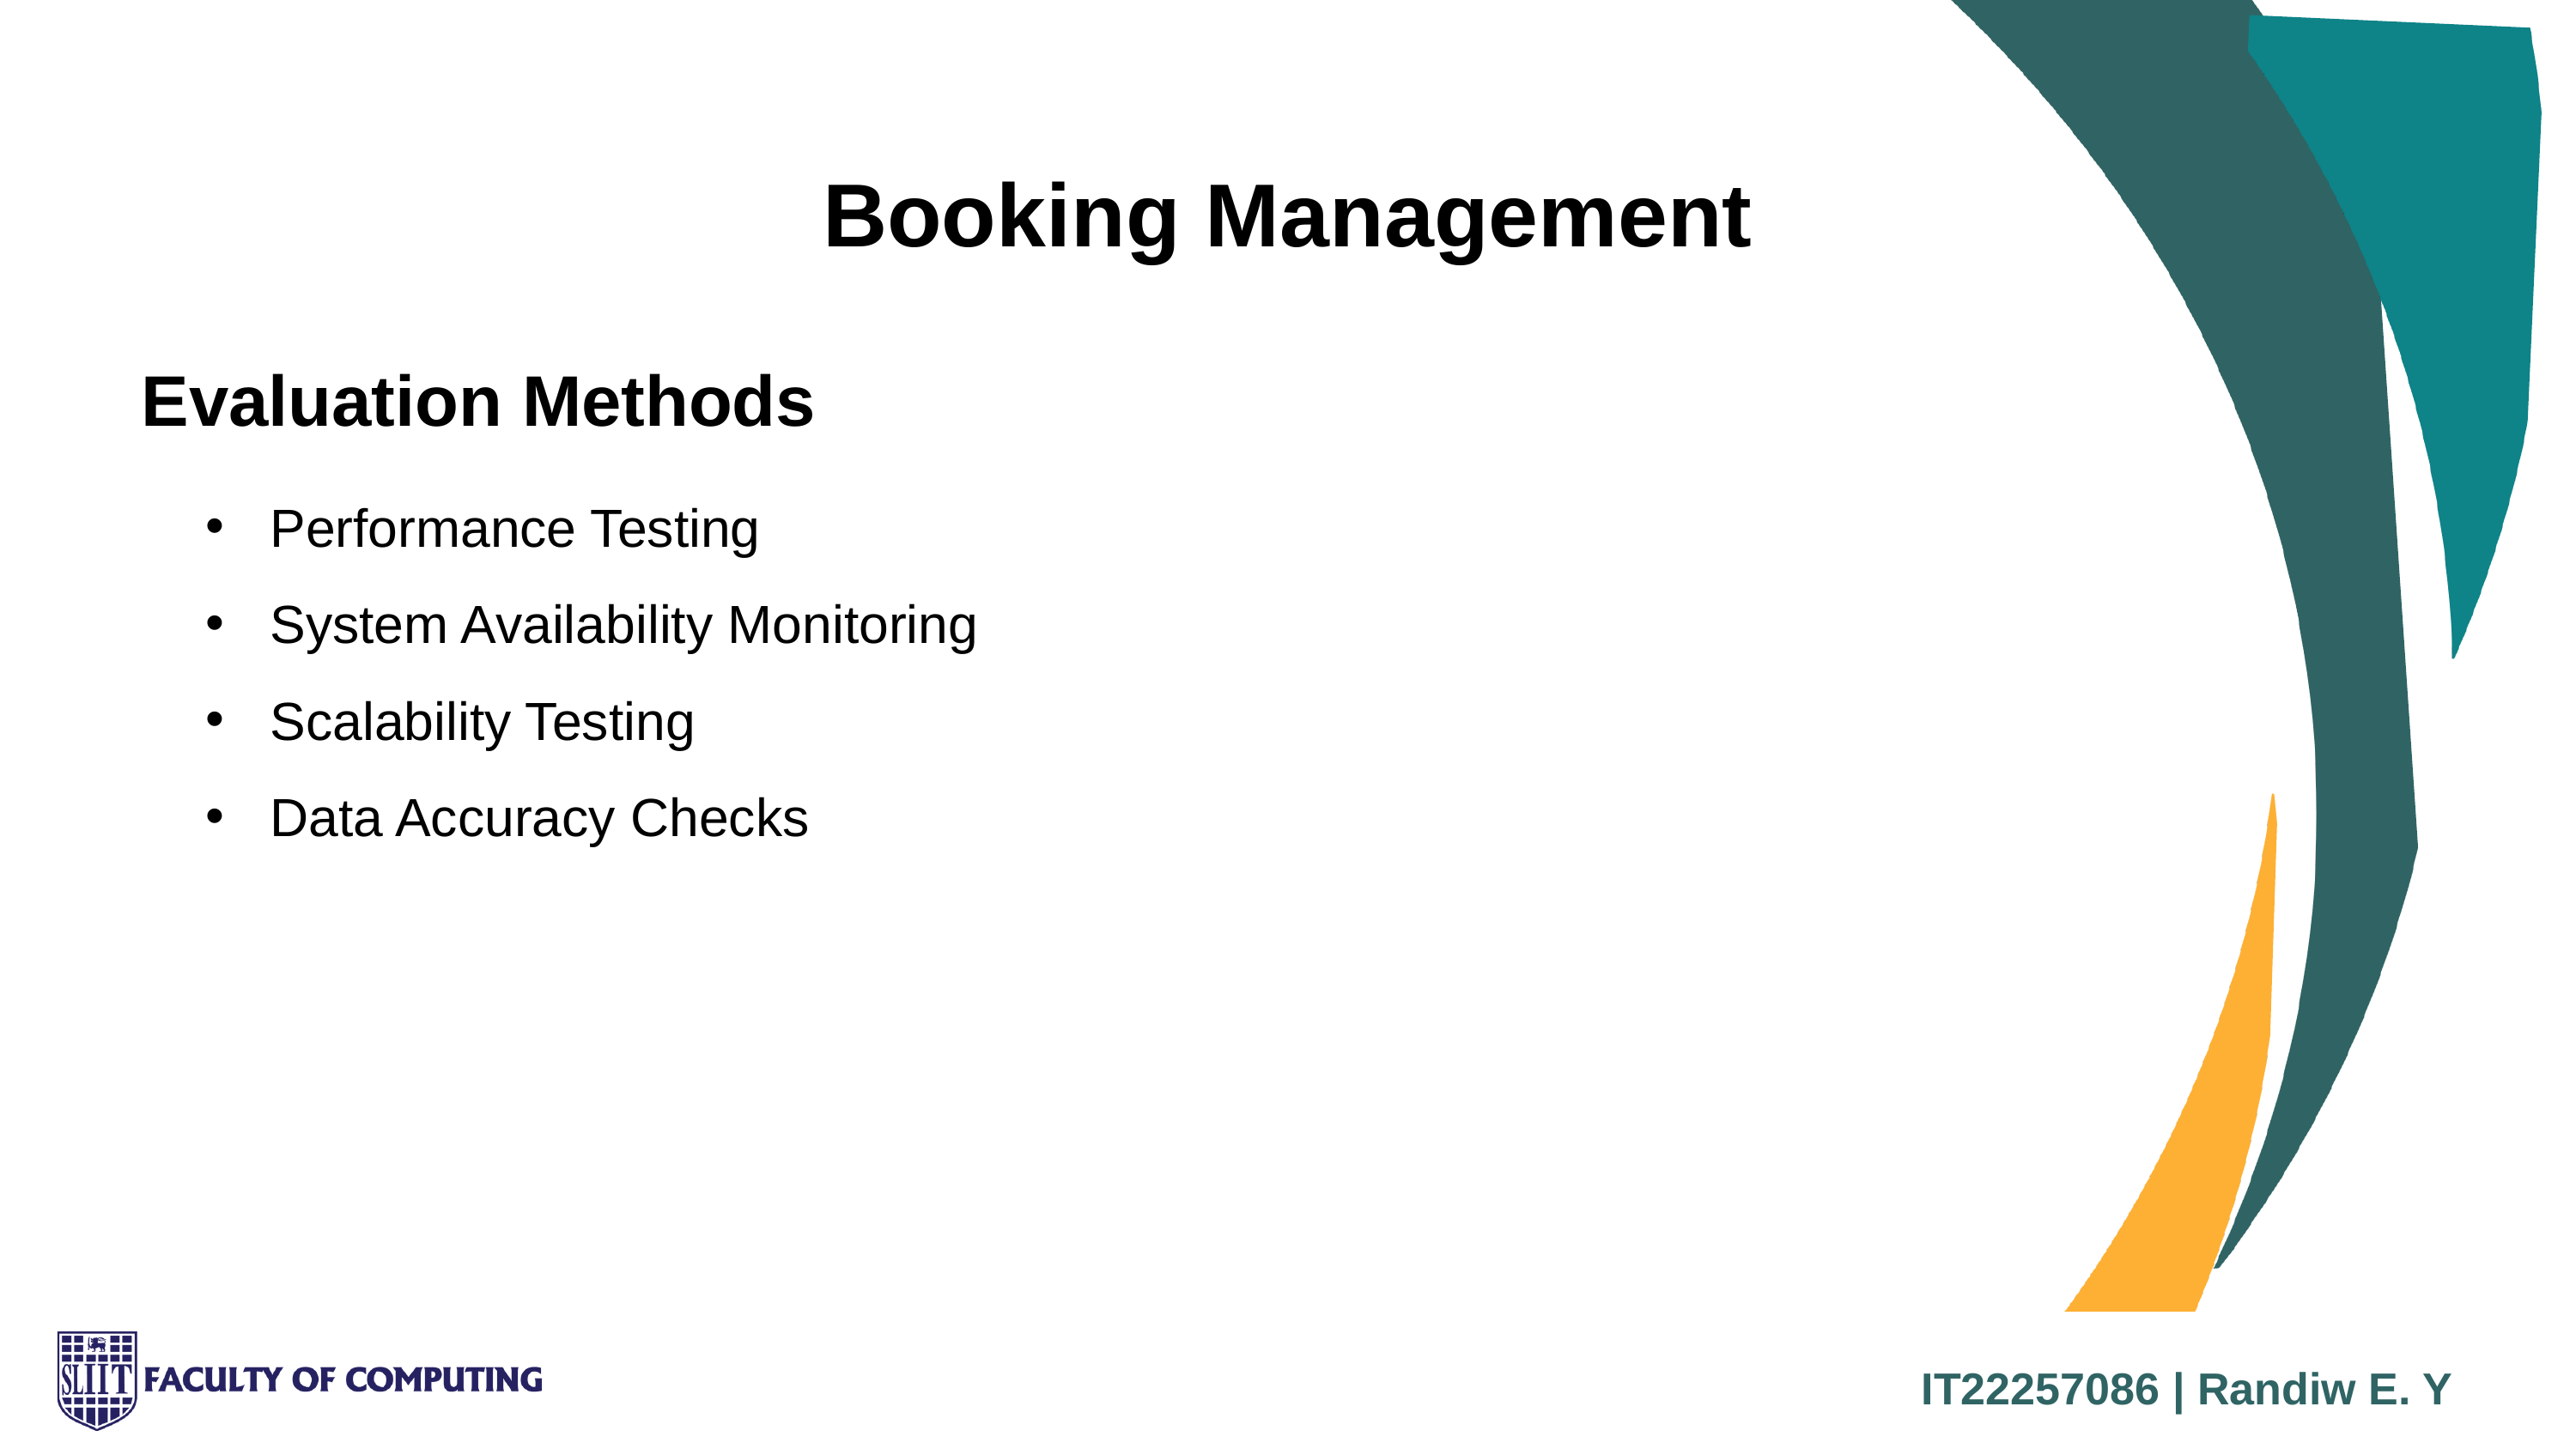

Booking Management
Evaluation Methods
Performance Testing
System Availability Monitoring
Scalability Testing
Data Accuracy Checks

IT22257086 | Randiw E. Y